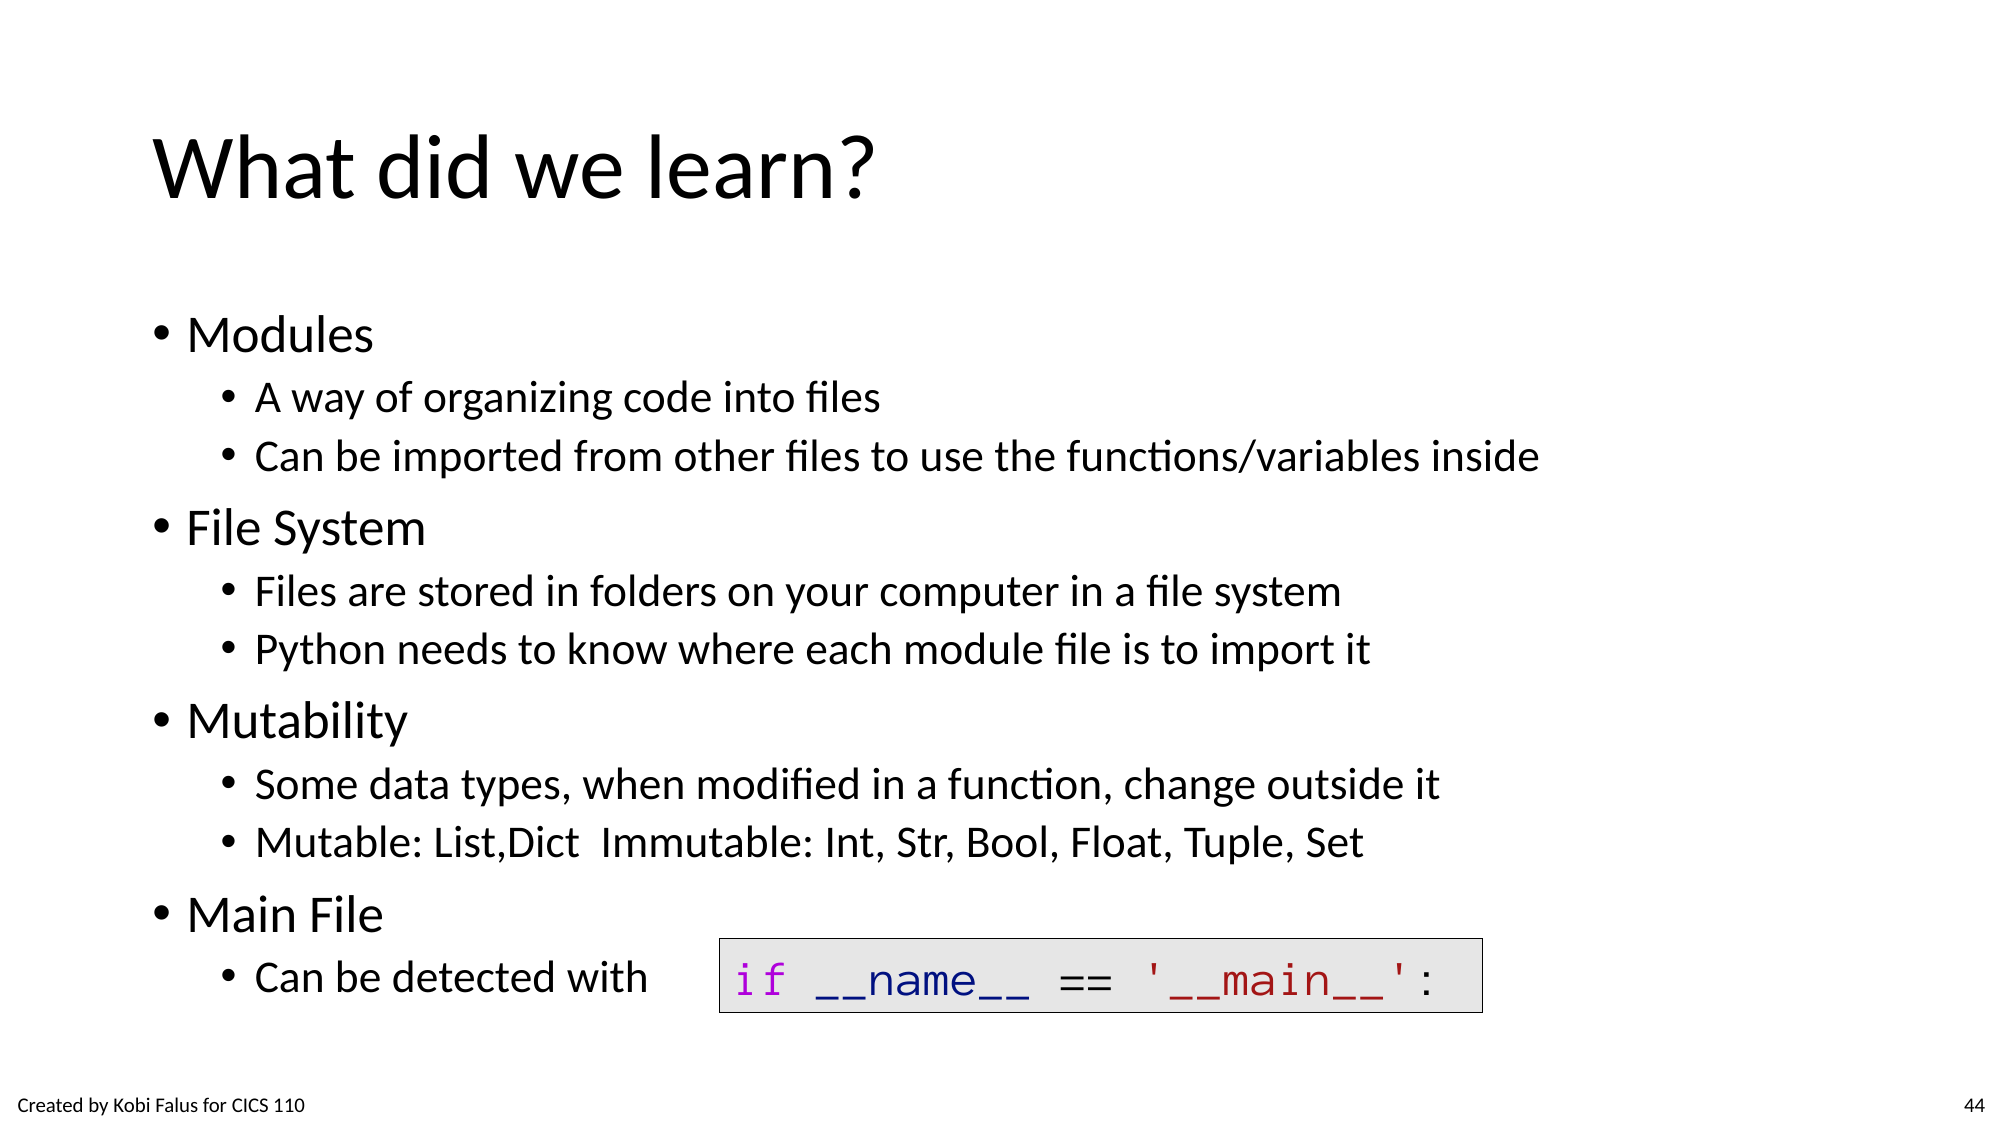

# What did we learn?
Modules
A way of organizing code into files
Can be imported from other files to use the functions/variables inside
File System
Files are stored in folders on your computer in a file system
Python needs to know where each module file is to import it
Mutability
Some data types, when modified in a function, change outside it
Mutable: List,Dict  Immutable: Int, Str, Bool, Float, Tuple, Set
Main File
Can be detected with
if __name__ == '__main__':